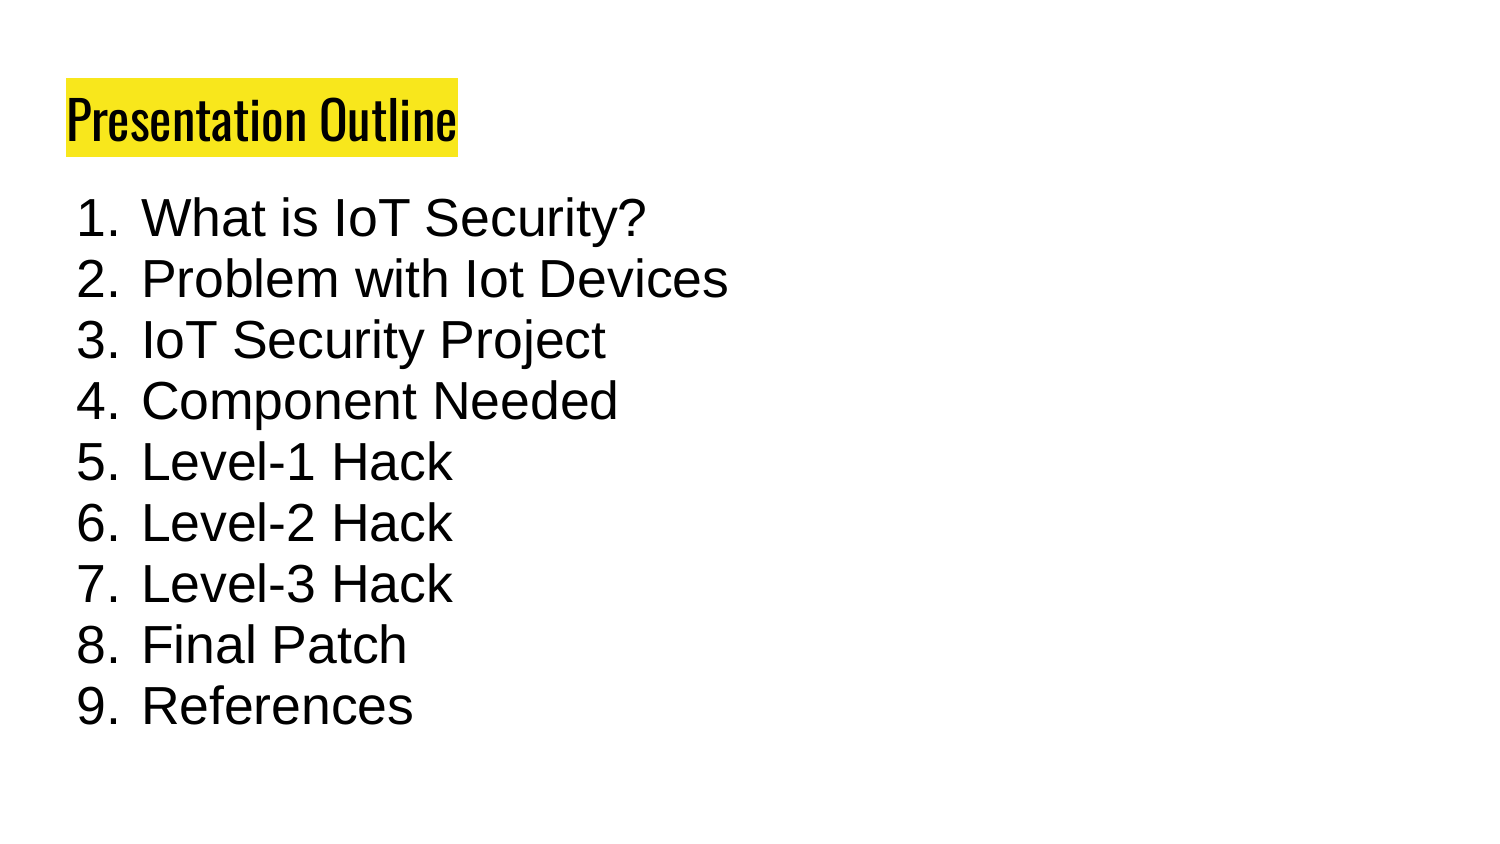

# Presentation Outline

What is IoT Security?
Problem with Iot Devices
IoT Security Project
Component Needed
Level-1 Hack
Level-2 Hack
Level-3 Hack
Final Patch
References